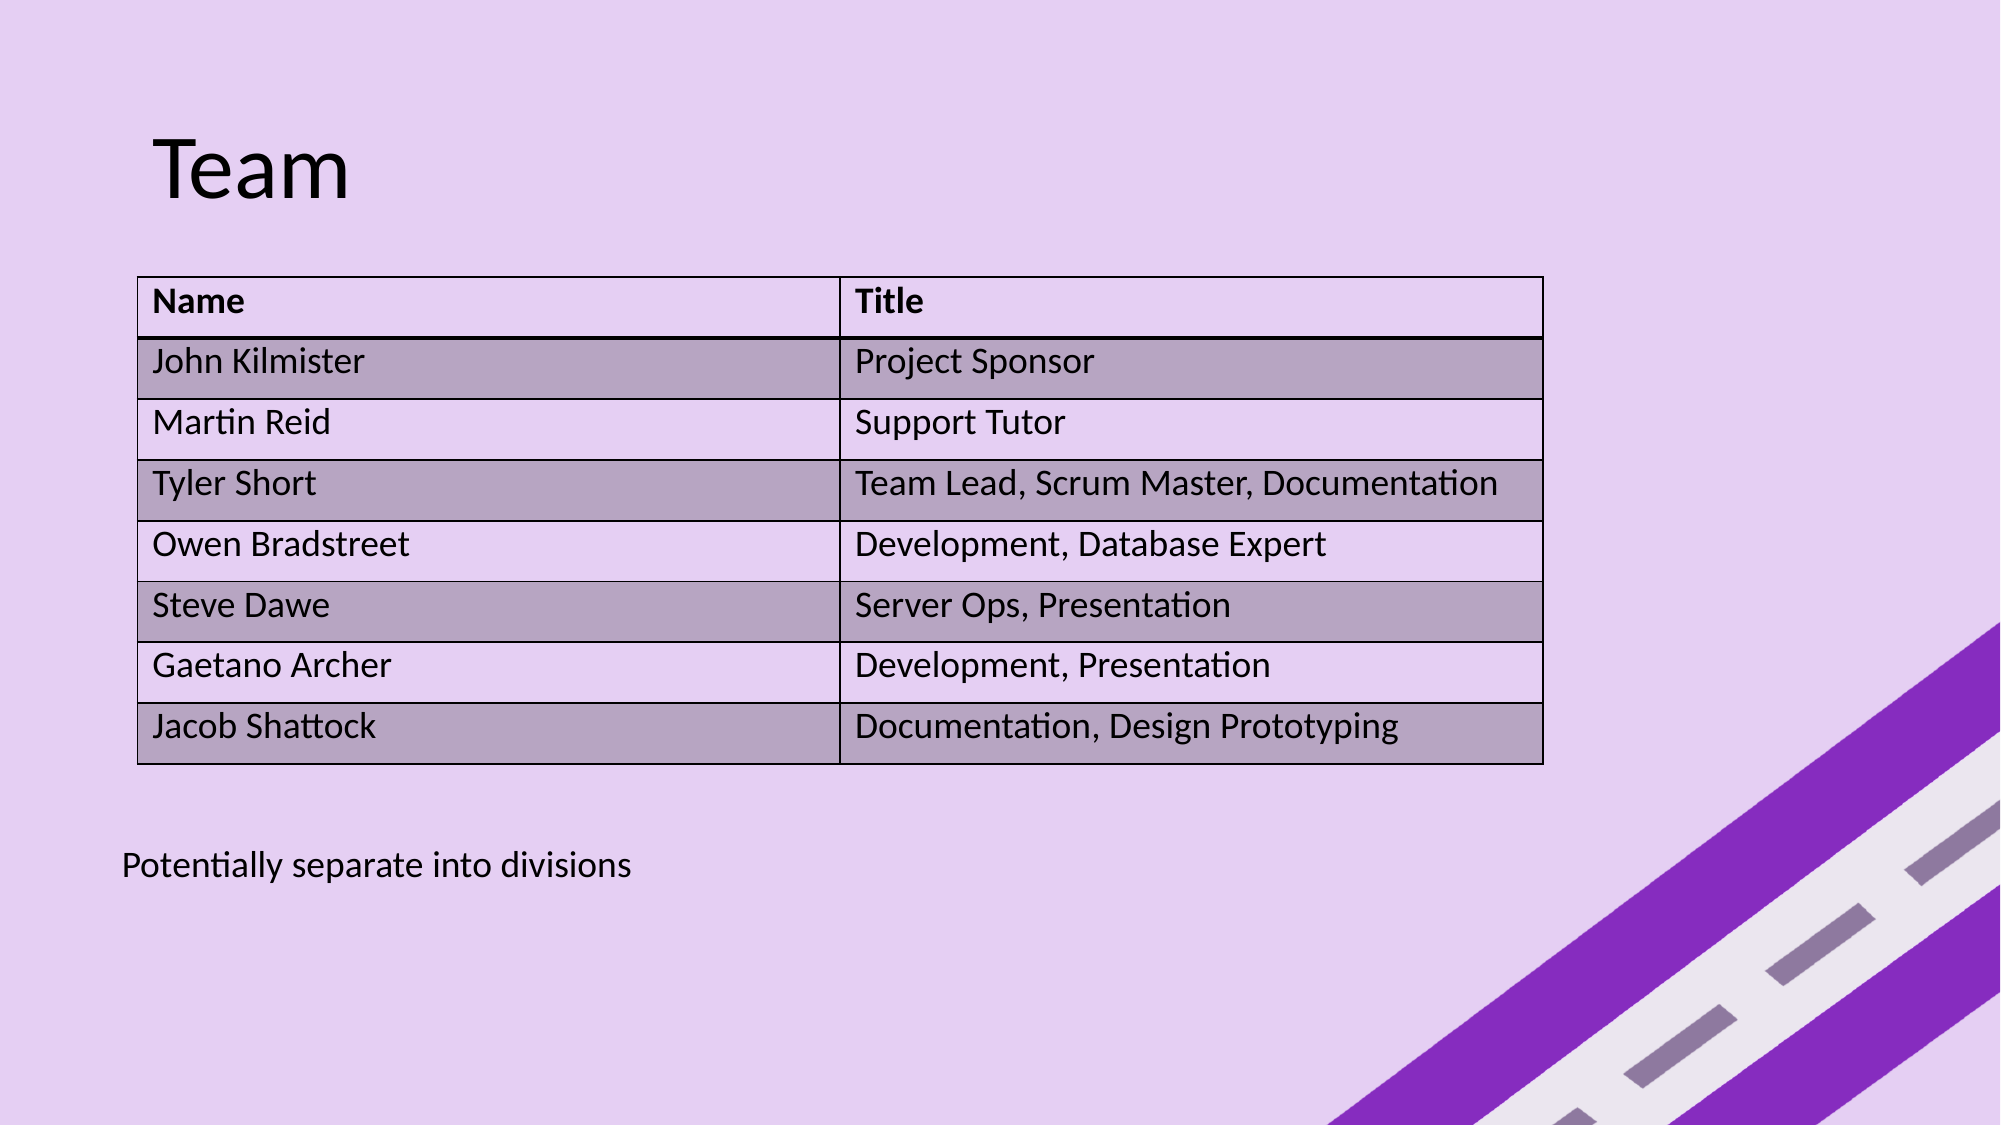

# Team
| Name | Title |
| --- | --- |
| John Kilmister | Project Sponsor |
| Martin Reid | Support Tutor |
| Tyler Short | Team Lead, Scrum Master, Documentation |
| Owen Bradstreet | Development, Database Expert |
| Steve Dawe | Server Ops, Presentation |
| Gaetano Archer | Development, Presentation |
| Jacob Shattock | Documentation, Design Prototyping |
Potentially separate into divisions